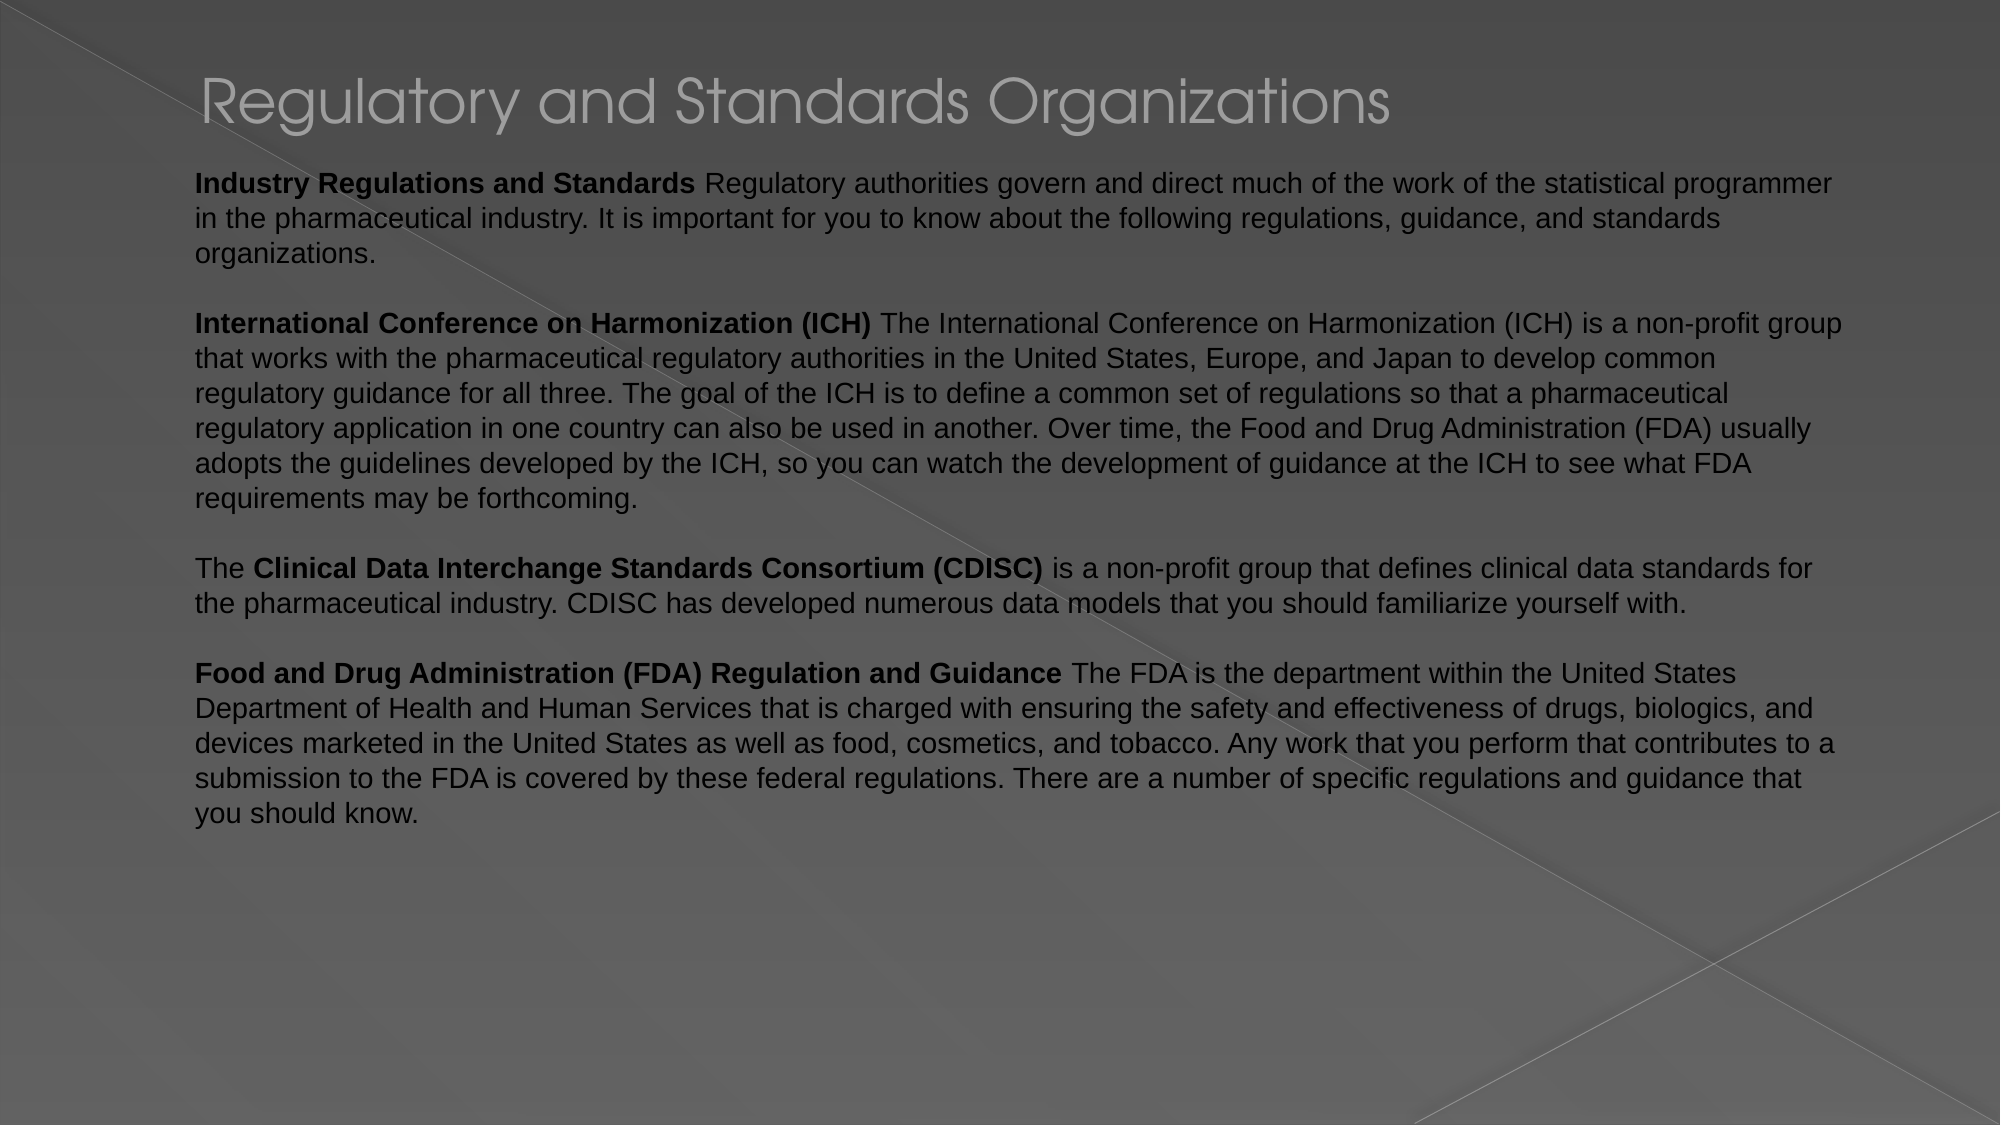

# Regulatory and Standards Organizations
Industry Regulations and Standards Regulatory authorities govern and direct much of the work of the statistical programmer in the pharmaceutical industry. It is important for you to know about the following regulations, guidance, and standards organizations.

International Conference on Harmonization (ICH) The International Conference on Harmonization (ICH) is a non-profit group that works with the pharmaceutical regulatory authorities in the United States, Europe, and Japan to develop common regulatory guidance for all three. The goal of the ICH is to define a common set of regulations so that a pharmaceutical regulatory application in one country can also be used in another. Over time, the Food and Drug Administration (FDA) usually adopts the guidelines developed by the ICH, so you can watch the development of guidance at the ICH to see what FDA requirements may be forthcoming.

The Clinical Data Interchange Standards Consortium (CDISC) is a non-profit group that defines clinical data standards for the pharmaceutical industry. CDISC has developed numerous data models that you should familiarize yourself with.

Food and Drug Administration (FDA) Regulation and Guidance The FDA is the department within the United States Department of Health and Human Services that is charged with ensuring the safety and effectiveness of drugs, biologics, and devices marketed in the United States as well as food, cosmetics, and tobacco. Any work that you perform that contributes to a submission to the FDA is covered by these federal regulations. There are a number of specific regulations and guidance that you should know.